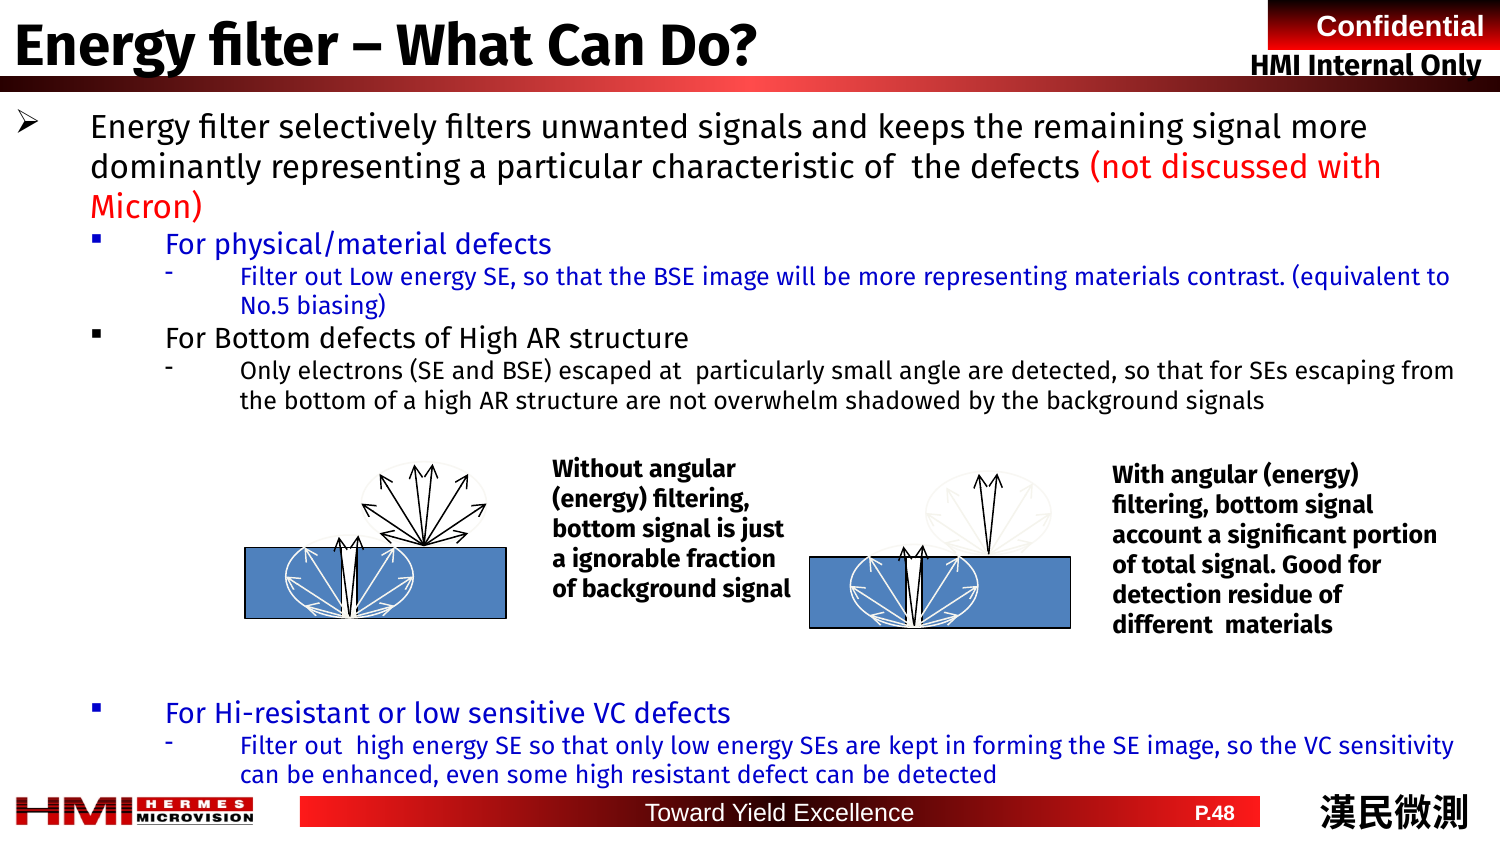

# Energy filter – What Can Do?
Energy filter selectively filters unwanted signals and keeps the remaining signal more dominantly representing a particular characteristic of  the defects (not discussed with Micron)
For physical/material defects
Filter out Low energy SE, so that the BSE image will be more representing materials contrast. (equivalent to No.5 biasing)
For Bottom defects of High AR structure
Only electrons (SE and BSE) escaped at  particularly small angle are detected, so that for SEs escaping from the bottom of a high AR structure are not overwhelm shadowed by the background signals

For Hi-resistant or low sensitive VC defects
Filter out  high energy SE so that only low energy SEs are kept in forming the SE image, so the VC sensitivity can be enhanced, even some high resistant defect can be detected
Without angular (energy) filtering, bottom signal is just a ignorable fraction of background signal
With angular (energy) filtering, bottom signal account a significant portion of total signal. Good for detection residue of different  materials